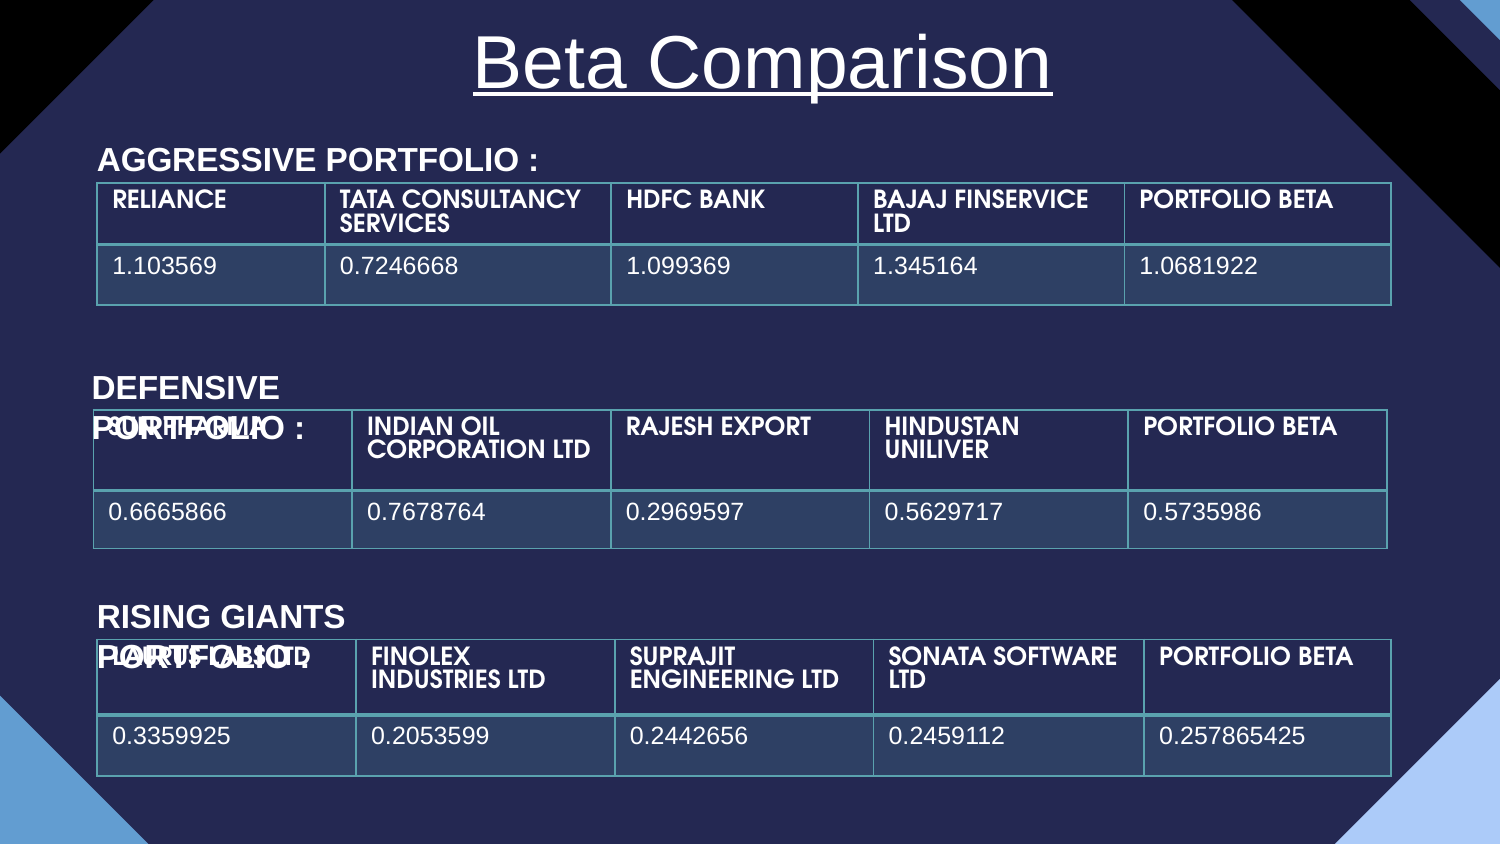

Beta Comparison
AGGRESSIVE PORTFOLIO :
| RELIANCE | TATA CONSULTANCY SERVICES | HDFC BANK | BAJAJ FINSERVICE LTD | PORTFOLIO BETA |
| --- | --- | --- | --- | --- |
| 1.103569 | 0.7246668 | 1.099369 | 1.345164 | 1.0681922 |
DEFENSIVE PORTFOLIO :
| SUN PHARMA | INDIAN OIL CORPORATION LTD | RAJESH EXPORT | HINDUSTAN UNILIVER | PORTFOLIO BETA |
| --- | --- | --- | --- | --- |
| 0.6665866 | 0.7678764 | 0.2969597 | 0.5629717 | 0.5735986 |
RISING GIANTS PORTFOLIO :
| LAURUS LABS LTD | FINOLEX INDUSTRIES LTD | SUPRAJIT ENGINEERING LTD | SONATA SOFTWARE LTD | PORTFOLIO BETA |
| --- | --- | --- | --- | --- |
| 0.3359925 | 0.2053599 | 0.2442656 | 0.2459112 | 0.257865425 |